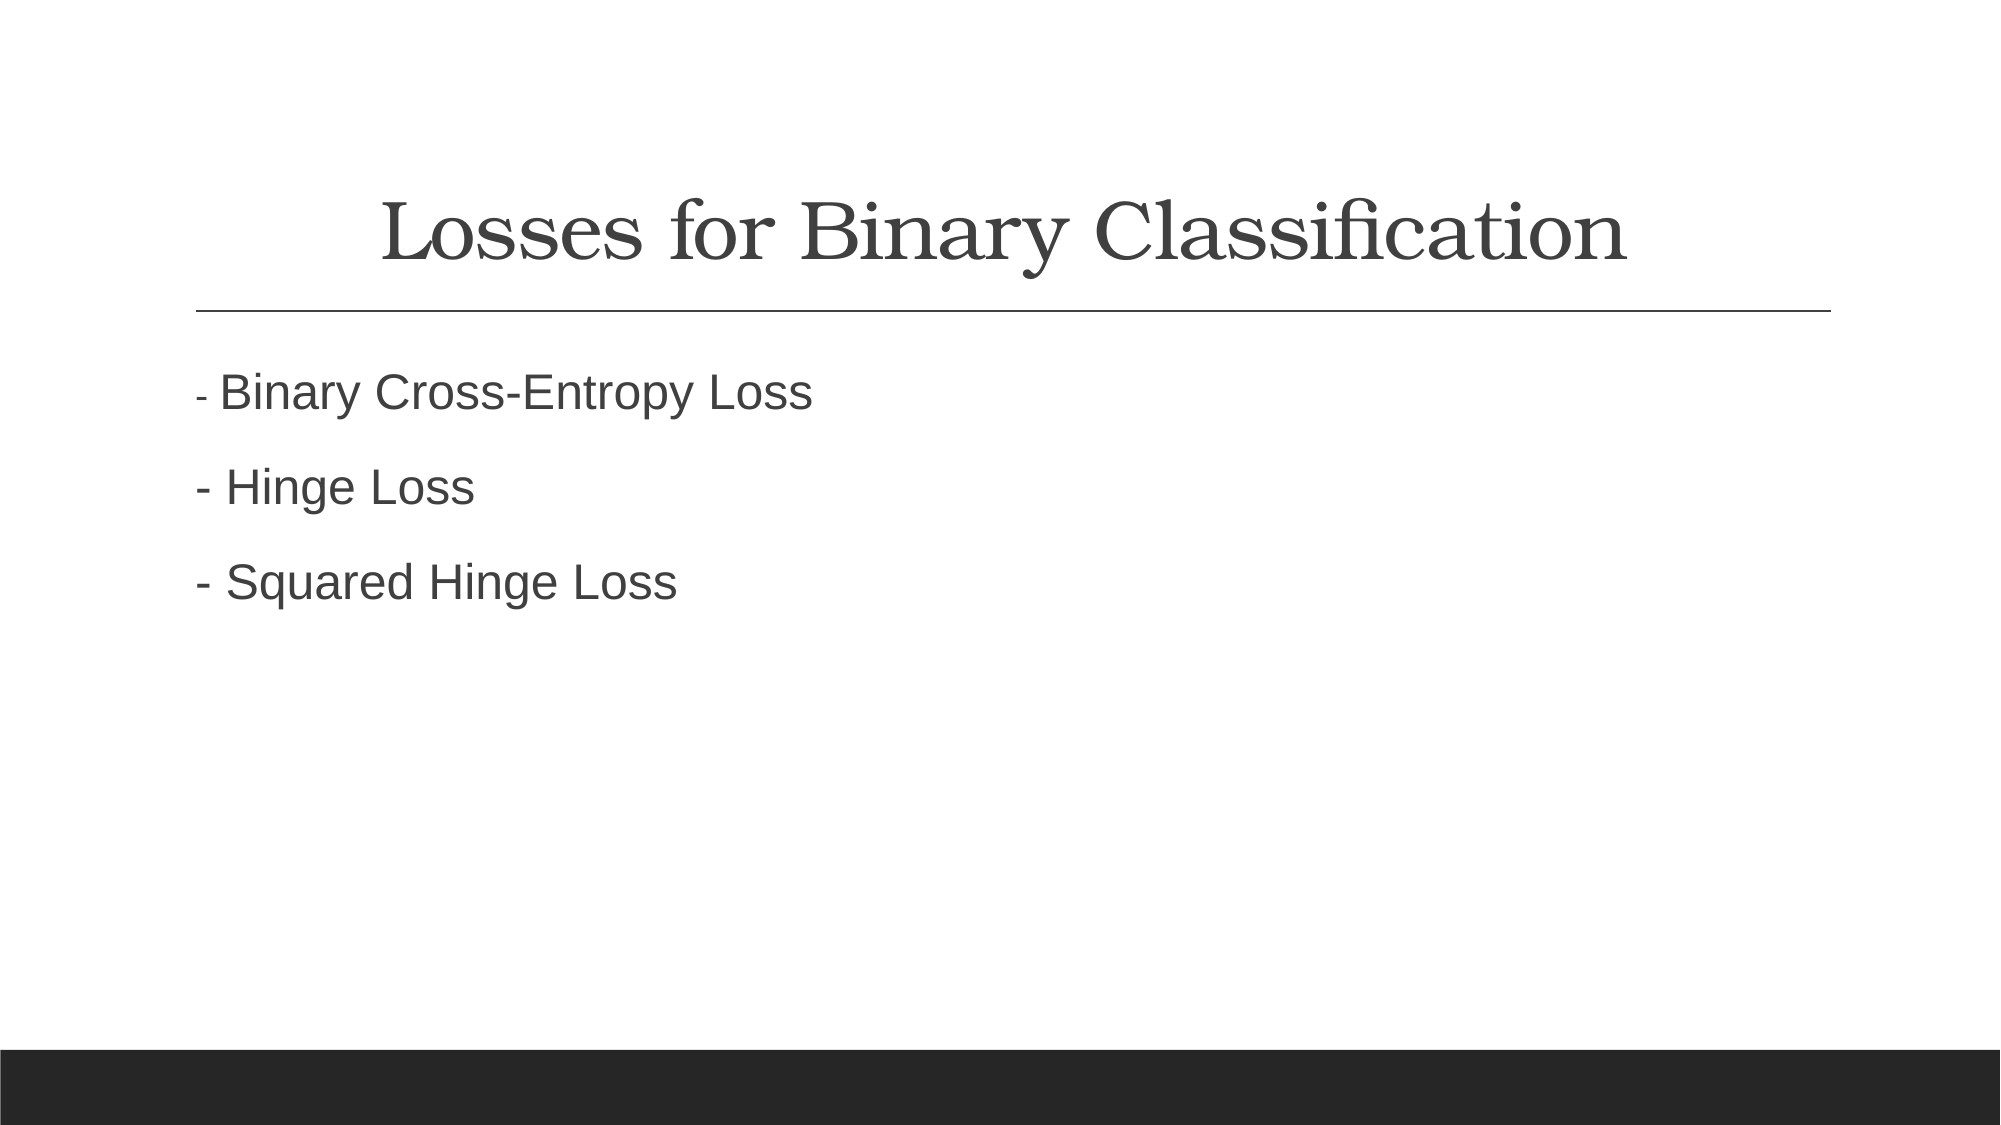

# Losses for Binary Classification
- Binary Cross-Entropy Loss
- Hinge Loss
- Squared Hinge Loss